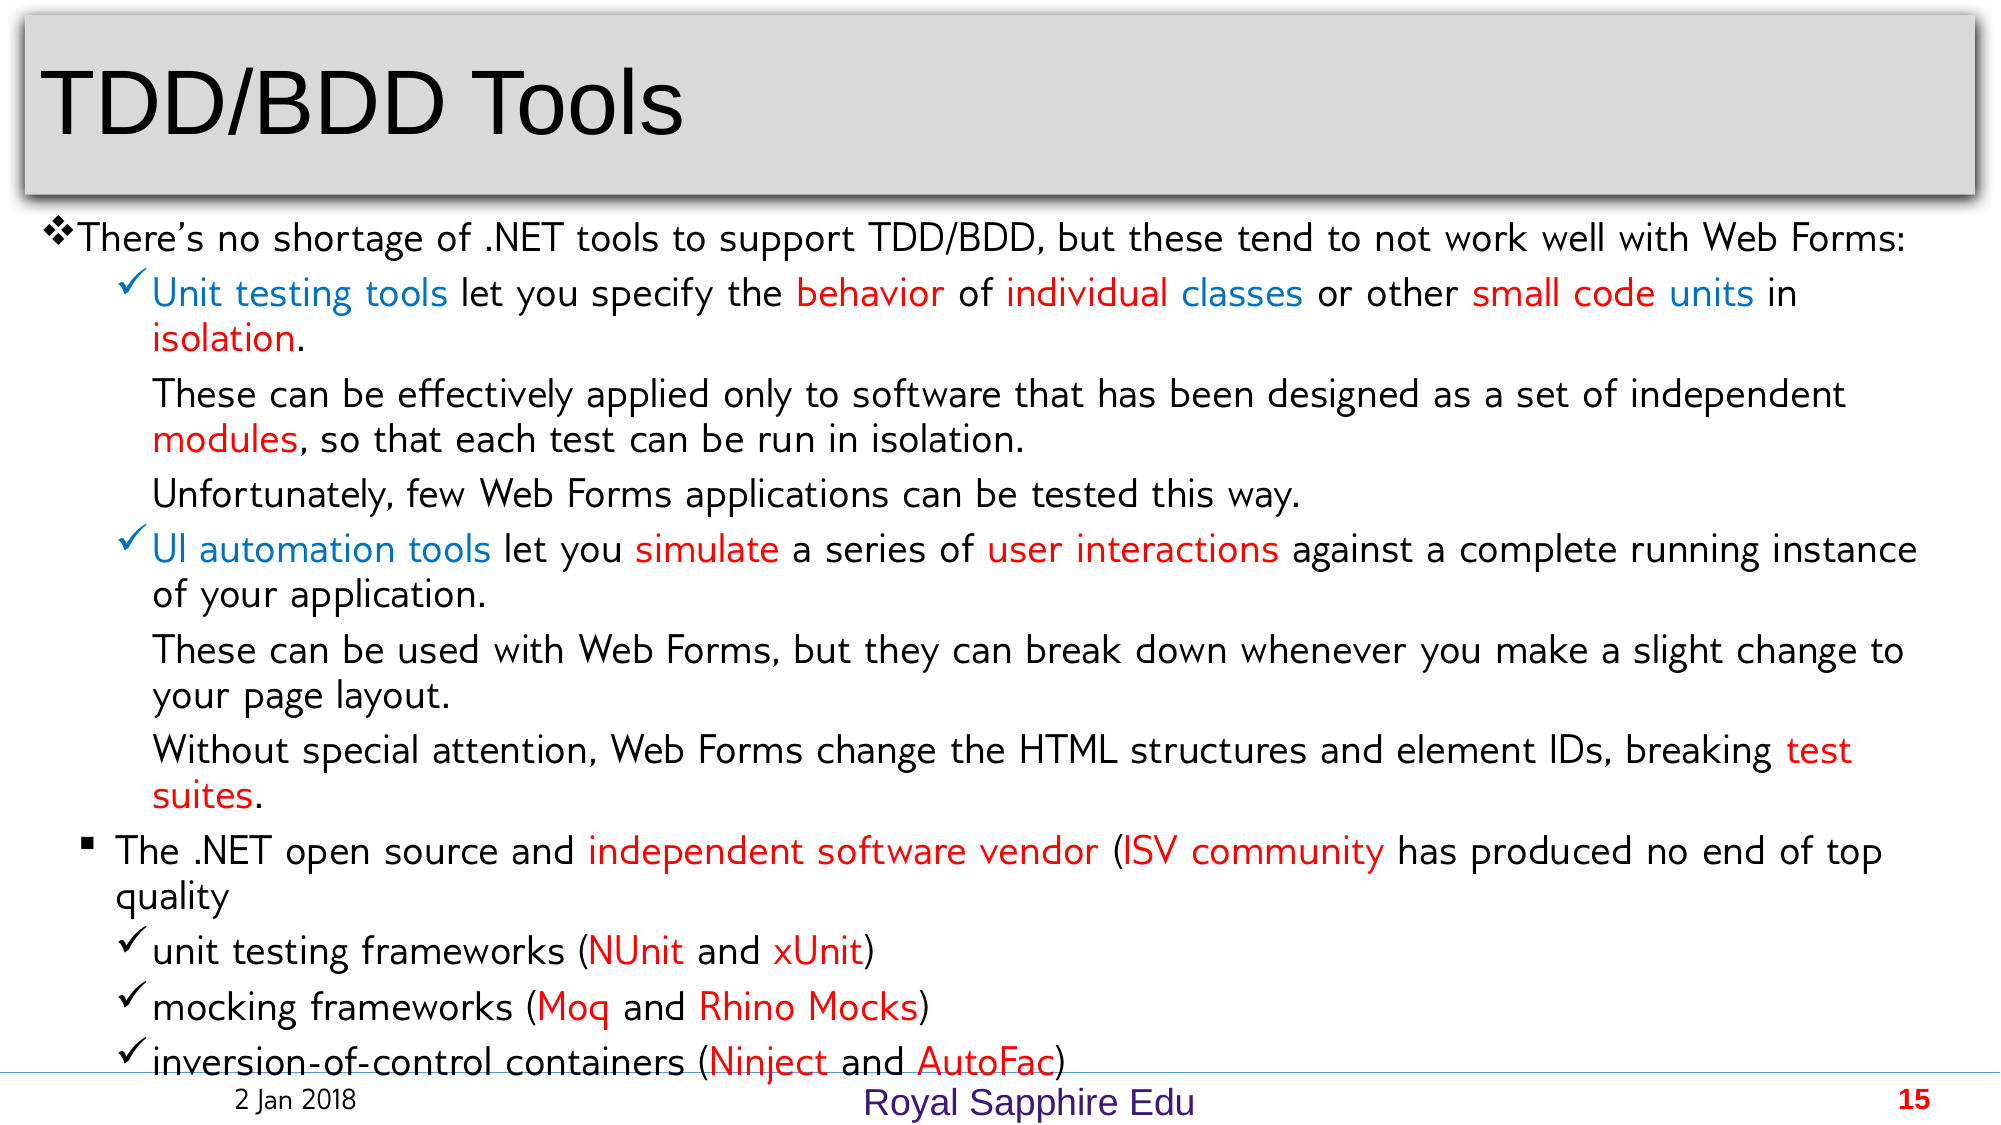

# TDD/BDD Tools
There’s no shortage of .NET tools to support TDD/BDD, but these tend to not work well with Web Forms:
Unit testing tools let you specify the behavior of individual classes or other small code units in isolation.
These can be effectively applied only to software that has been designed as a set of independent modules, so that each test can be run in isolation.
Unfortunately, few Web Forms applications can be tested this way.
UI automation tools let you simulate a series of user interactions against a complete running instance of your application.
These can be used with Web Forms, but they can break down whenever you make a slight change to your page layout.
Without special attention, Web Forms change the HTML structures and element IDs, breaking test suites.
The .NET open source and independent software vendor (ISV community has produced no end of top quality
unit testing frameworks (NUnit and xUnit)
mocking frameworks (Moq and Rhino Mocks)
inversion-of-control containers (Ninject and AutoFac)
2 Jan 2018
15